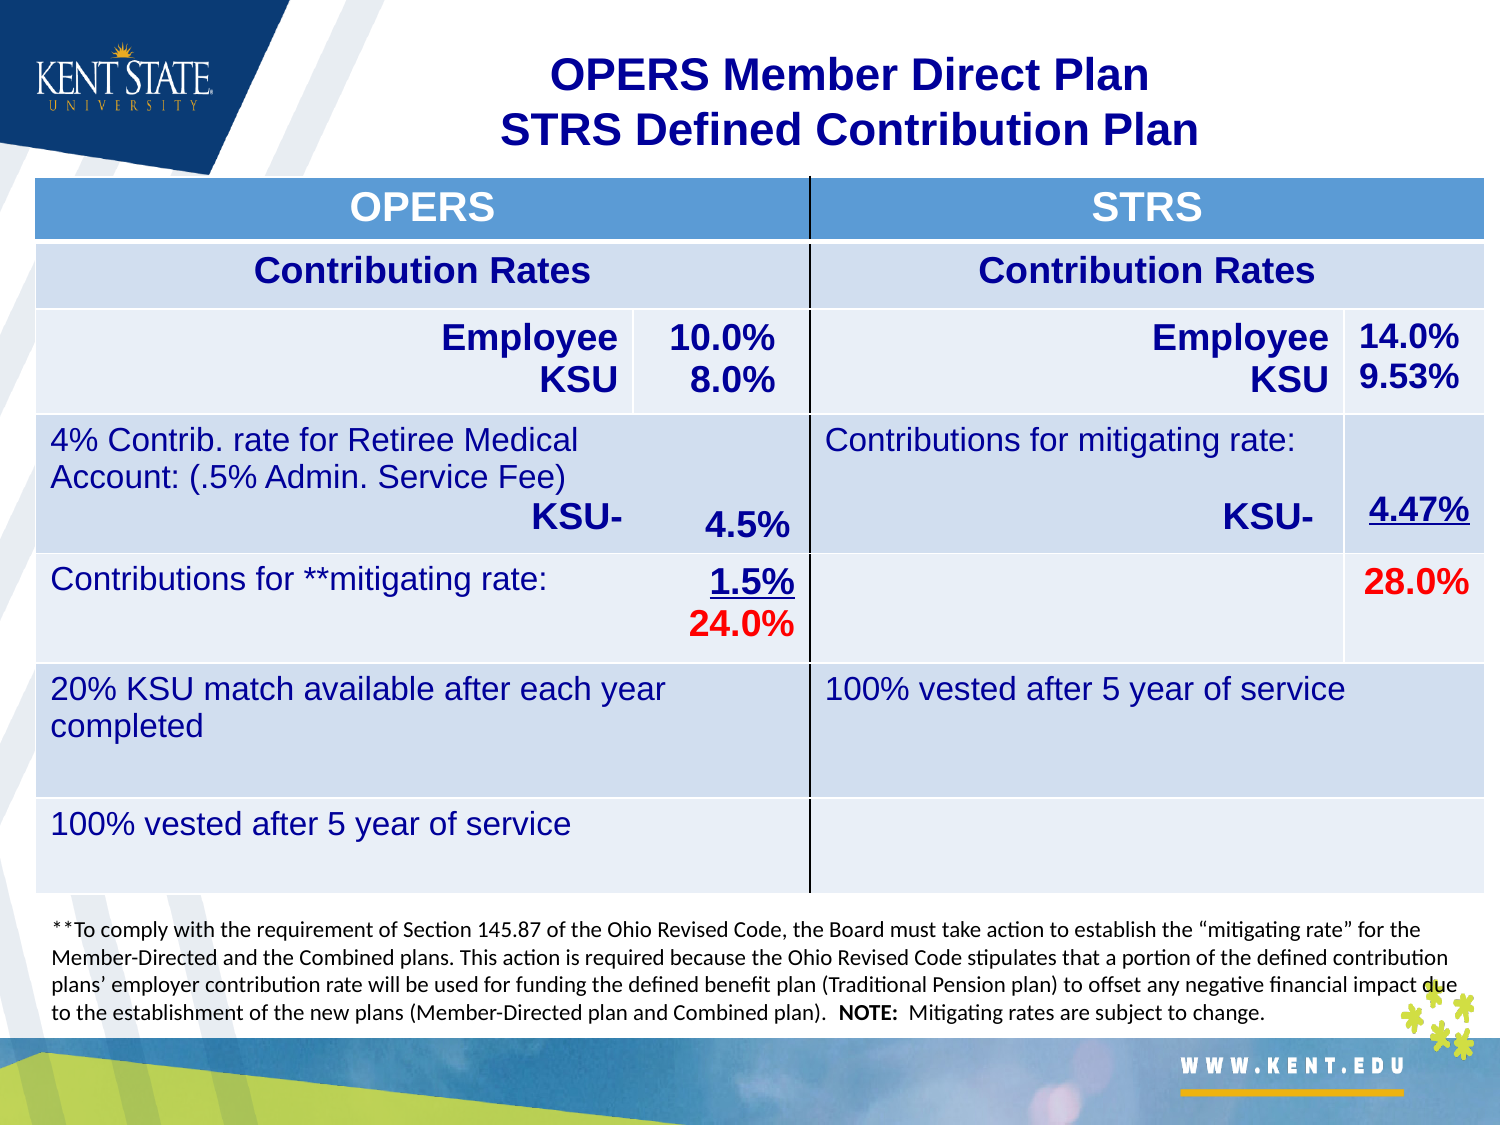

OPERS Member Direct Plan
STRS Defined Contribution Plan
| OPERS |  |  | STRS |  |
| --- | --- | --- | --- | --- |
| Contribution Rates |  |  | Contribution Rates |  |
| Employee KSU | 10.0% 8.0% |  | Employee KSU | 14.0% 9.53% |
| 4% Contrib. rate for Retiree Medical Account: (.5% Admin. Service Fee) KSU- |  | 4.5% | Contributions for mitigating rate: KSU- | 4.47% |
| Contributions for \*\*mitigating rate: |  | 1.5% 24.0% |  | 28.0% |
| 20% KSU match available after each year completed |  |  | 100% vested after 5 year of service |  |
| 100% vested after 5 year of service |  |  |  |  |
**To comply with the requirement of Section 145.87 of the Ohio Revised Code, the Board must take action to establish the “mitigating rate” for the
Member-Directed and the Combined plans. This action is required because the Ohio Revised Code stipulates that a portion of the defined contribution plans’ employer contribution rate will be used for funding the defined benefit plan (Traditional Pension plan) to offset any negative financial impact due to the establishment of the new plans (Member-Directed plan and Combined plan).  NOTE:  Mitigating rates are subject to change.